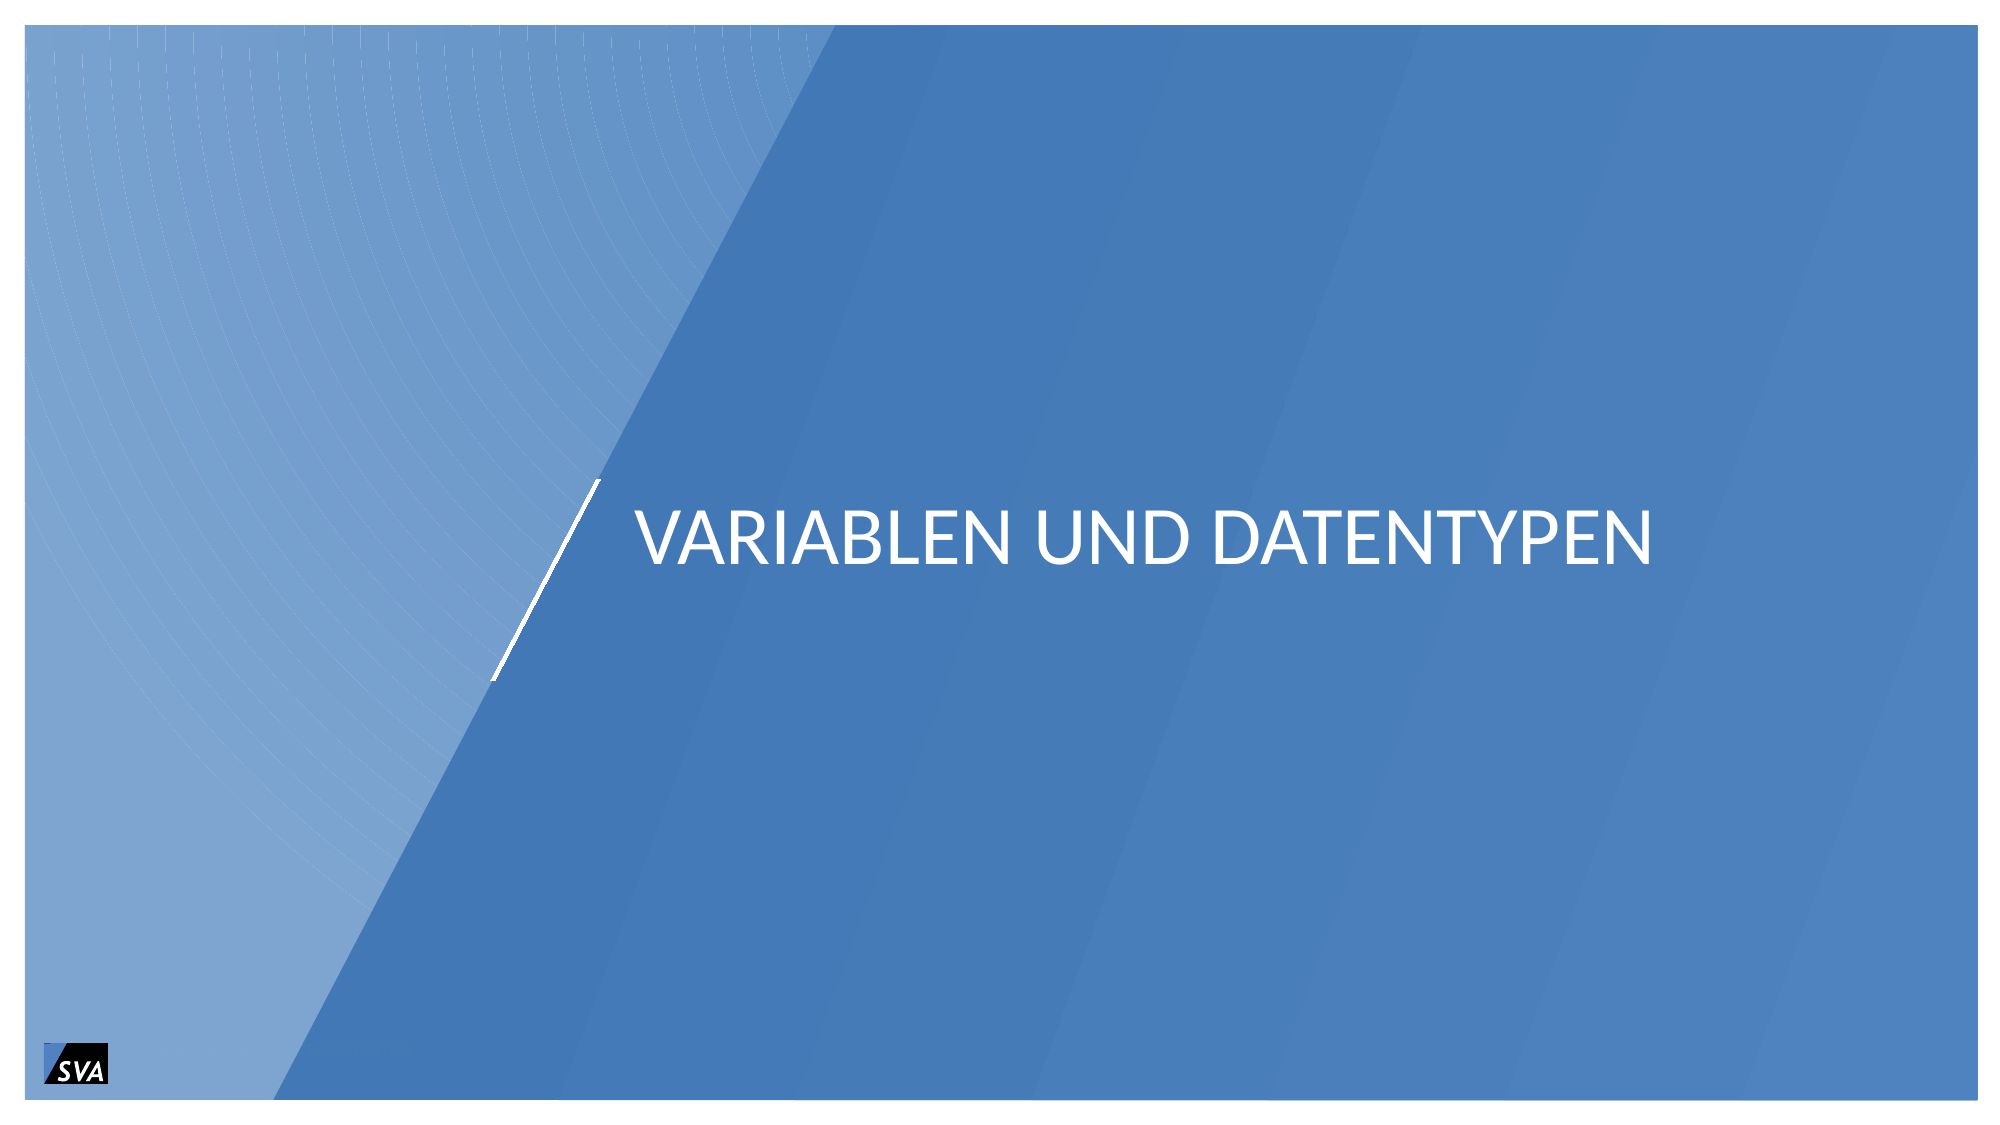

# Variablen und Datentypen
Python für Data Science and Friends
17.06.2017
30